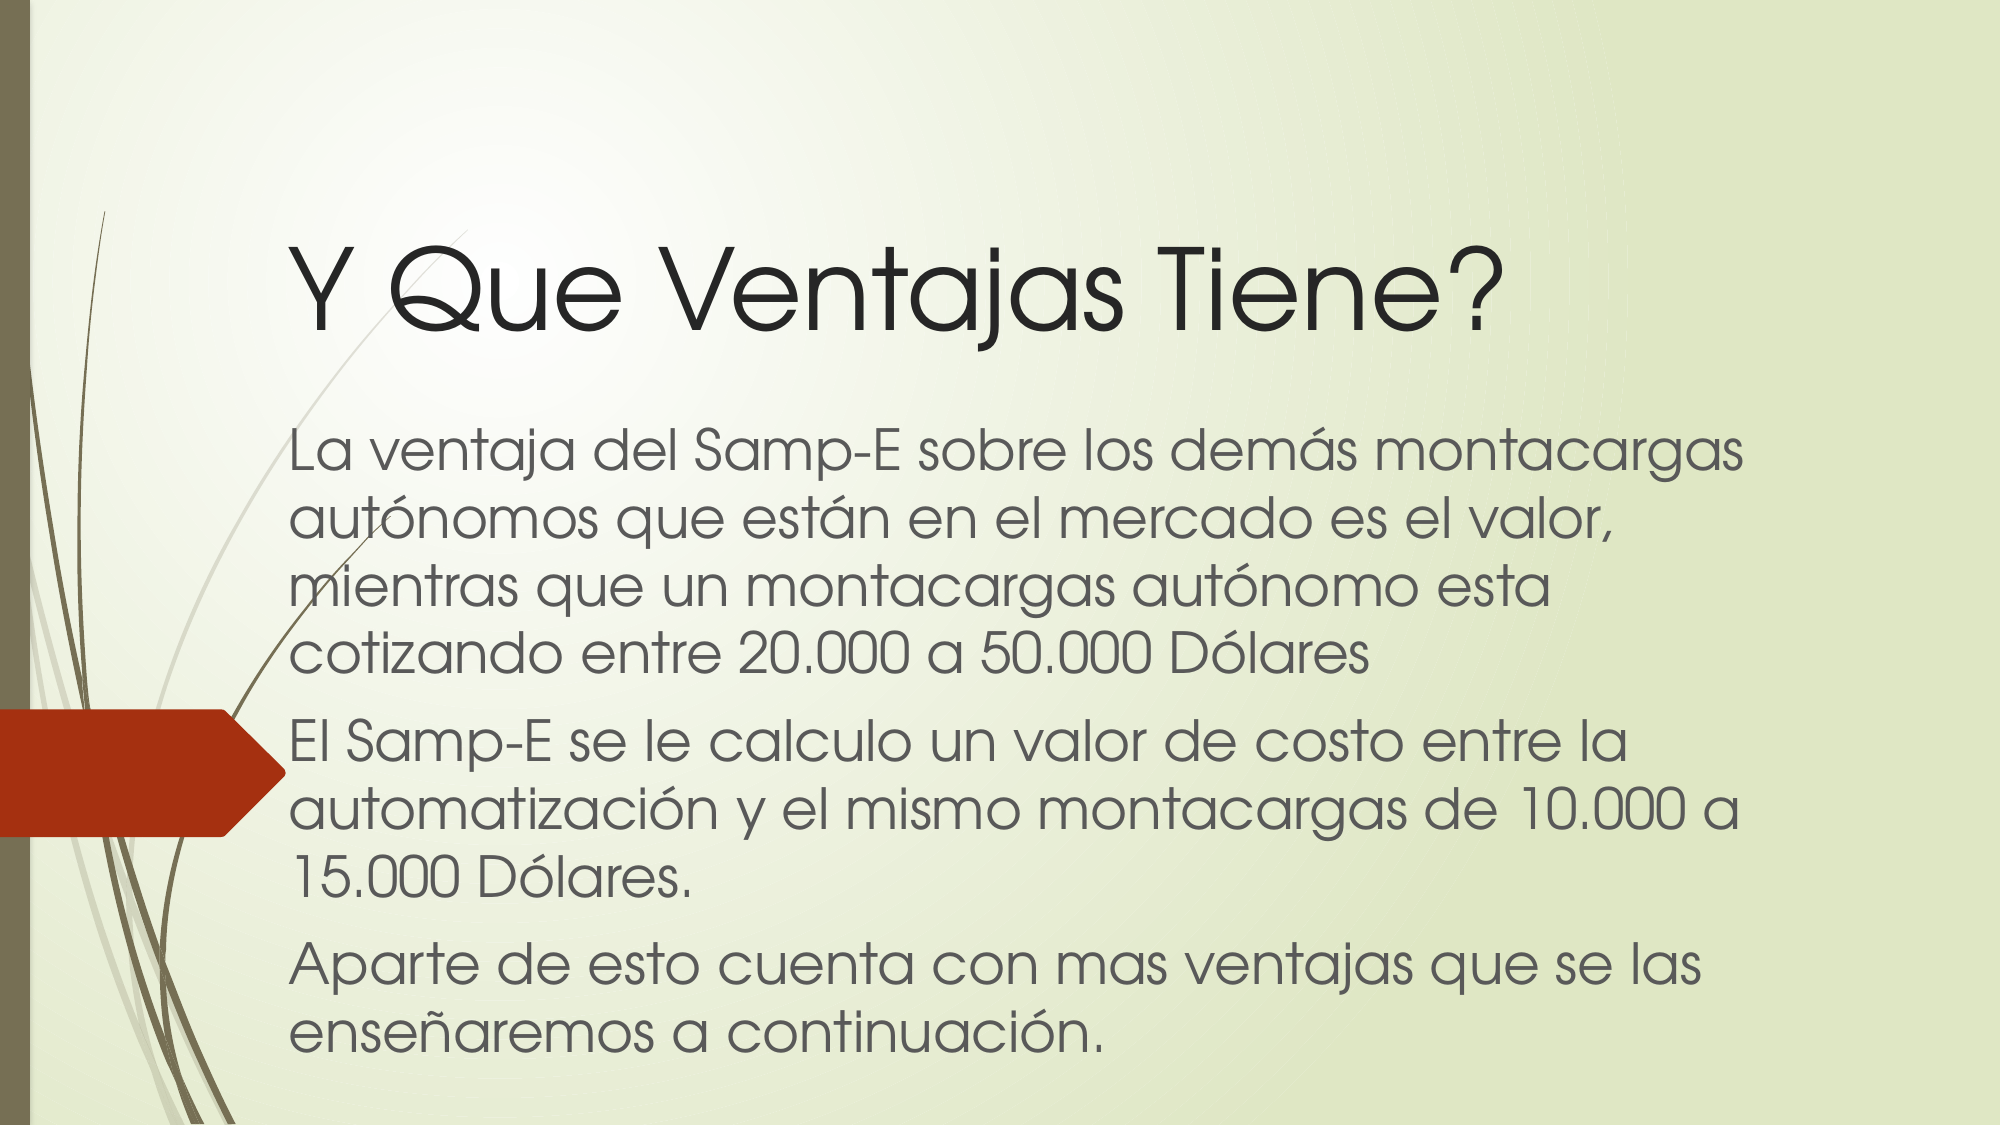

# Y Que Ventajas Tiene?
La ventaja del Samp-E sobre los demás montacargas autónomos que están en el mercado es el valor, mientras que un montacargas autónomo esta cotizando entre 20.000 a 50.000 Dólares
El Samp-E se le calculo un valor de costo entre la automatización y el mismo montacargas de 10.000 a 15.000 Dólares.
Aparte de esto cuenta con mas ventajas que se las enseñaremos a continuación.